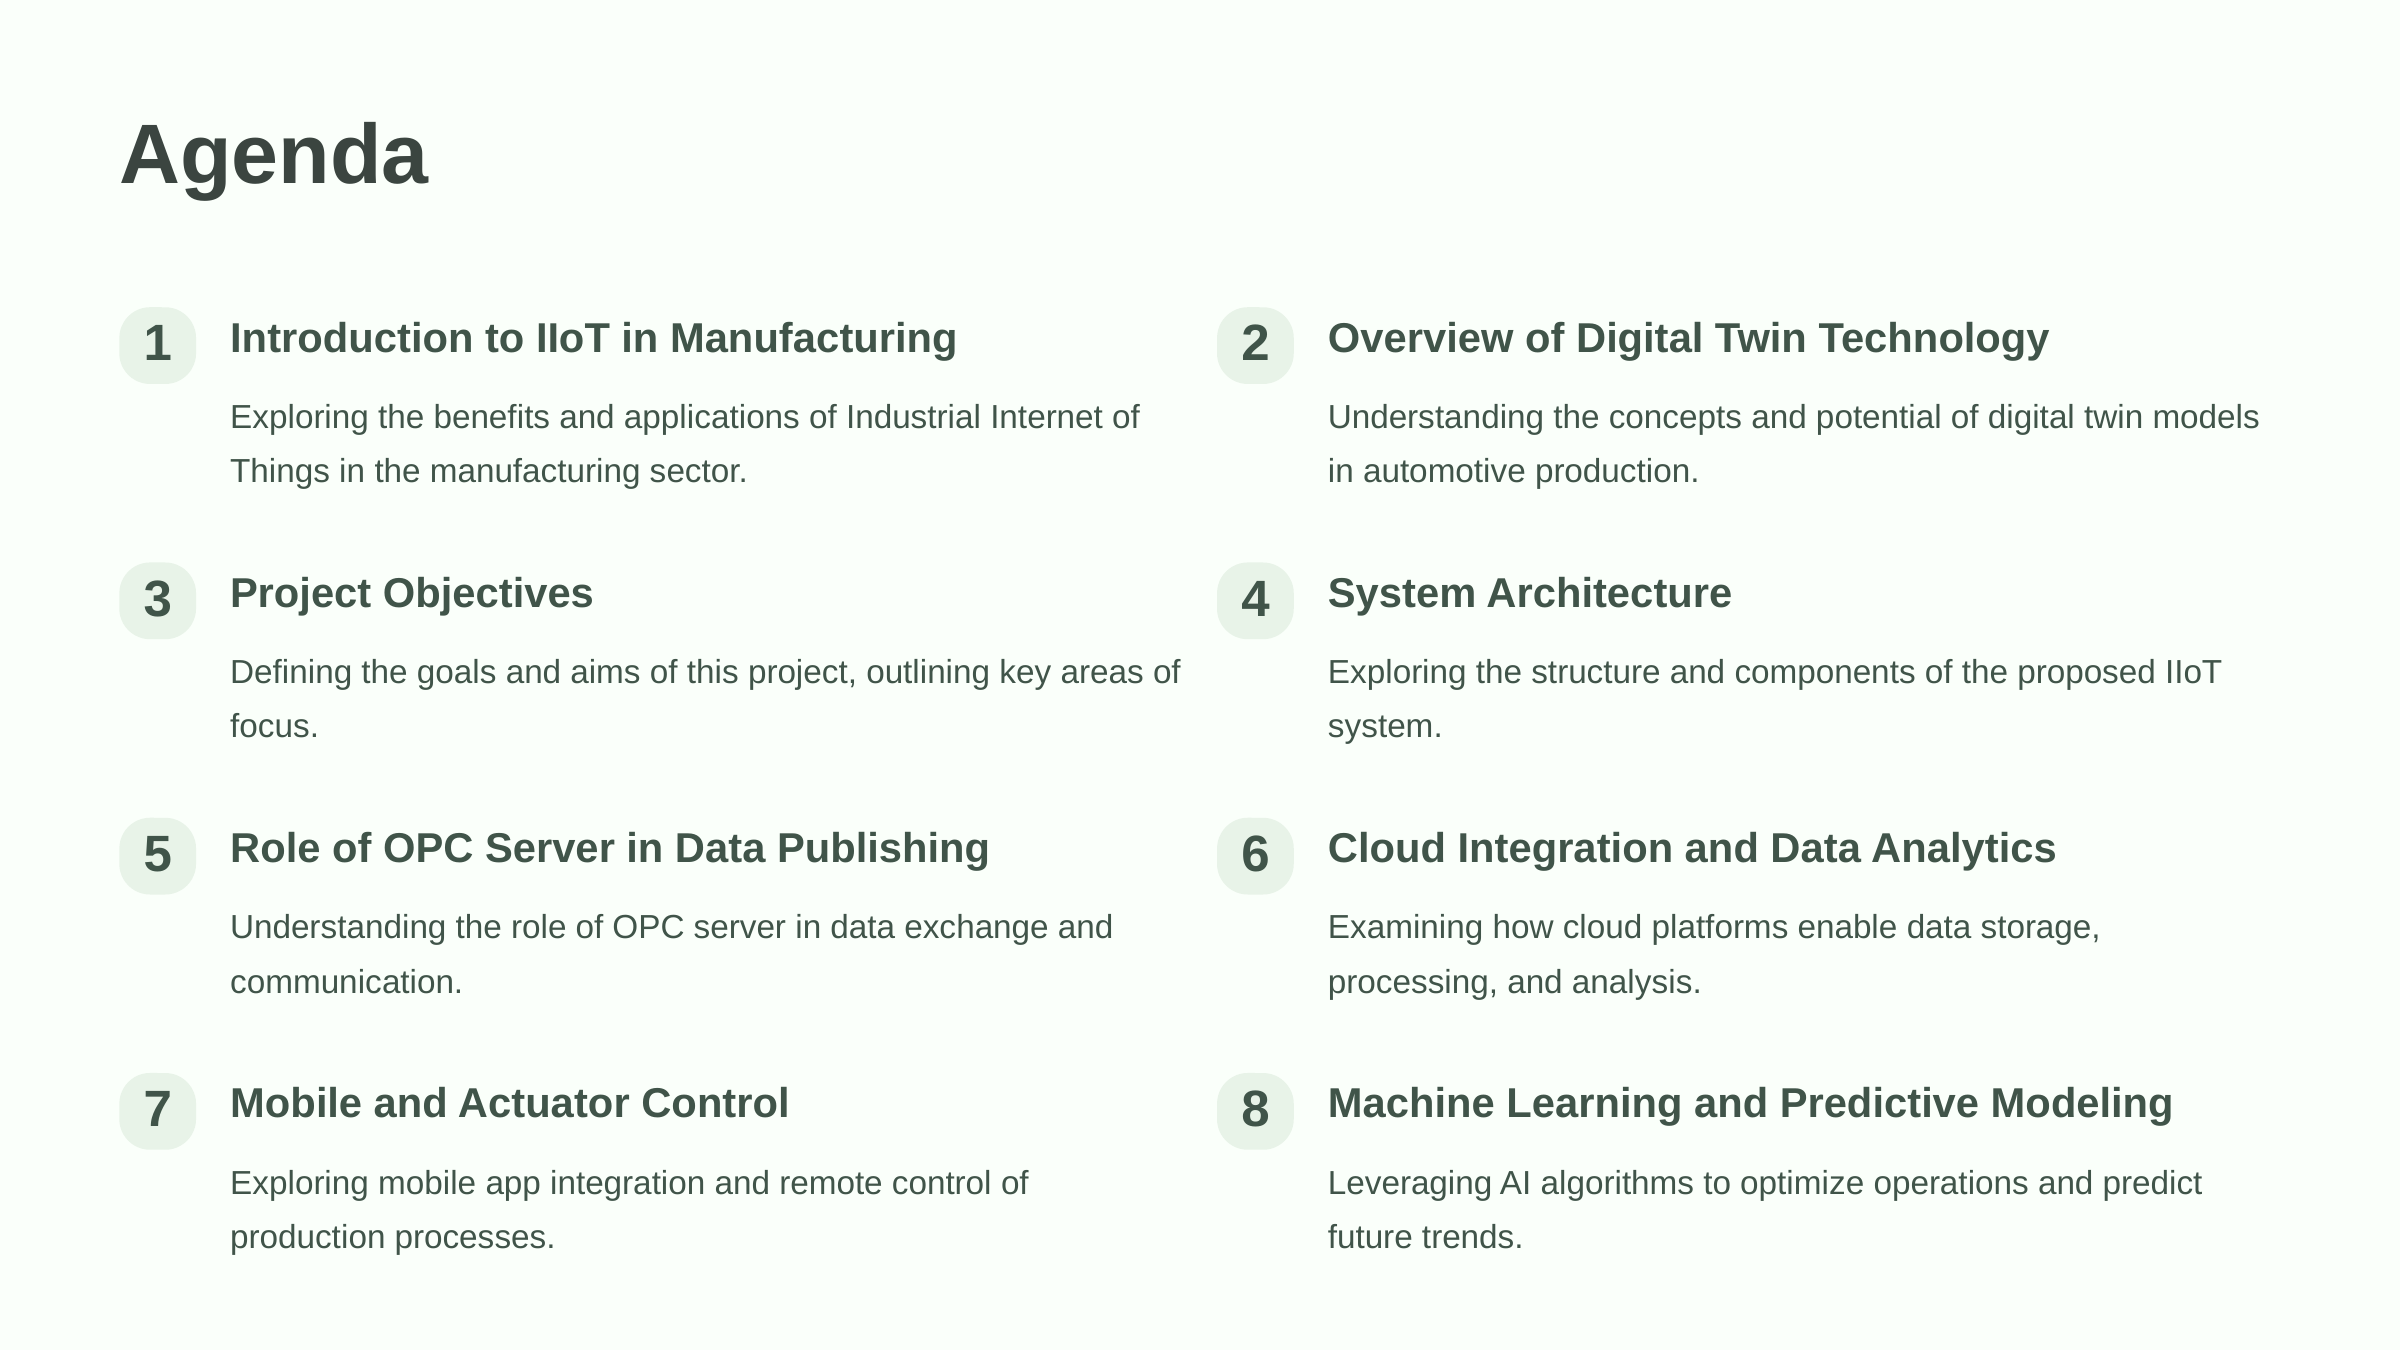

Agenda

Introduction to IIoT in Manufacturing

Overview of Digital Twin Technology
1
2
Exploring the benefits and applications of Industrial Internet of Things in the manufacturing sector.
Understanding the concepts and potential of digital twin models in automotive production.

Project Objectives

System Architecture
3
4
Defining the goals and aims of this project, outlining key areas of focus.
Exploring the structure and components of the proposed IIoT system.

Role of OPC Server in Data Publishing

Cloud Integration and Data Analytics
5
6
Understanding the role of OPC server in data exchange and communication.
Examining how cloud platforms enable data storage, processing, and analysis.

Mobile and Actuator Control

Machine Learning and Predictive Modeling
7
8
Exploring mobile app integration and remote control of production processes.
Leveraging AI algorithms to optimize operations and predict future trends.